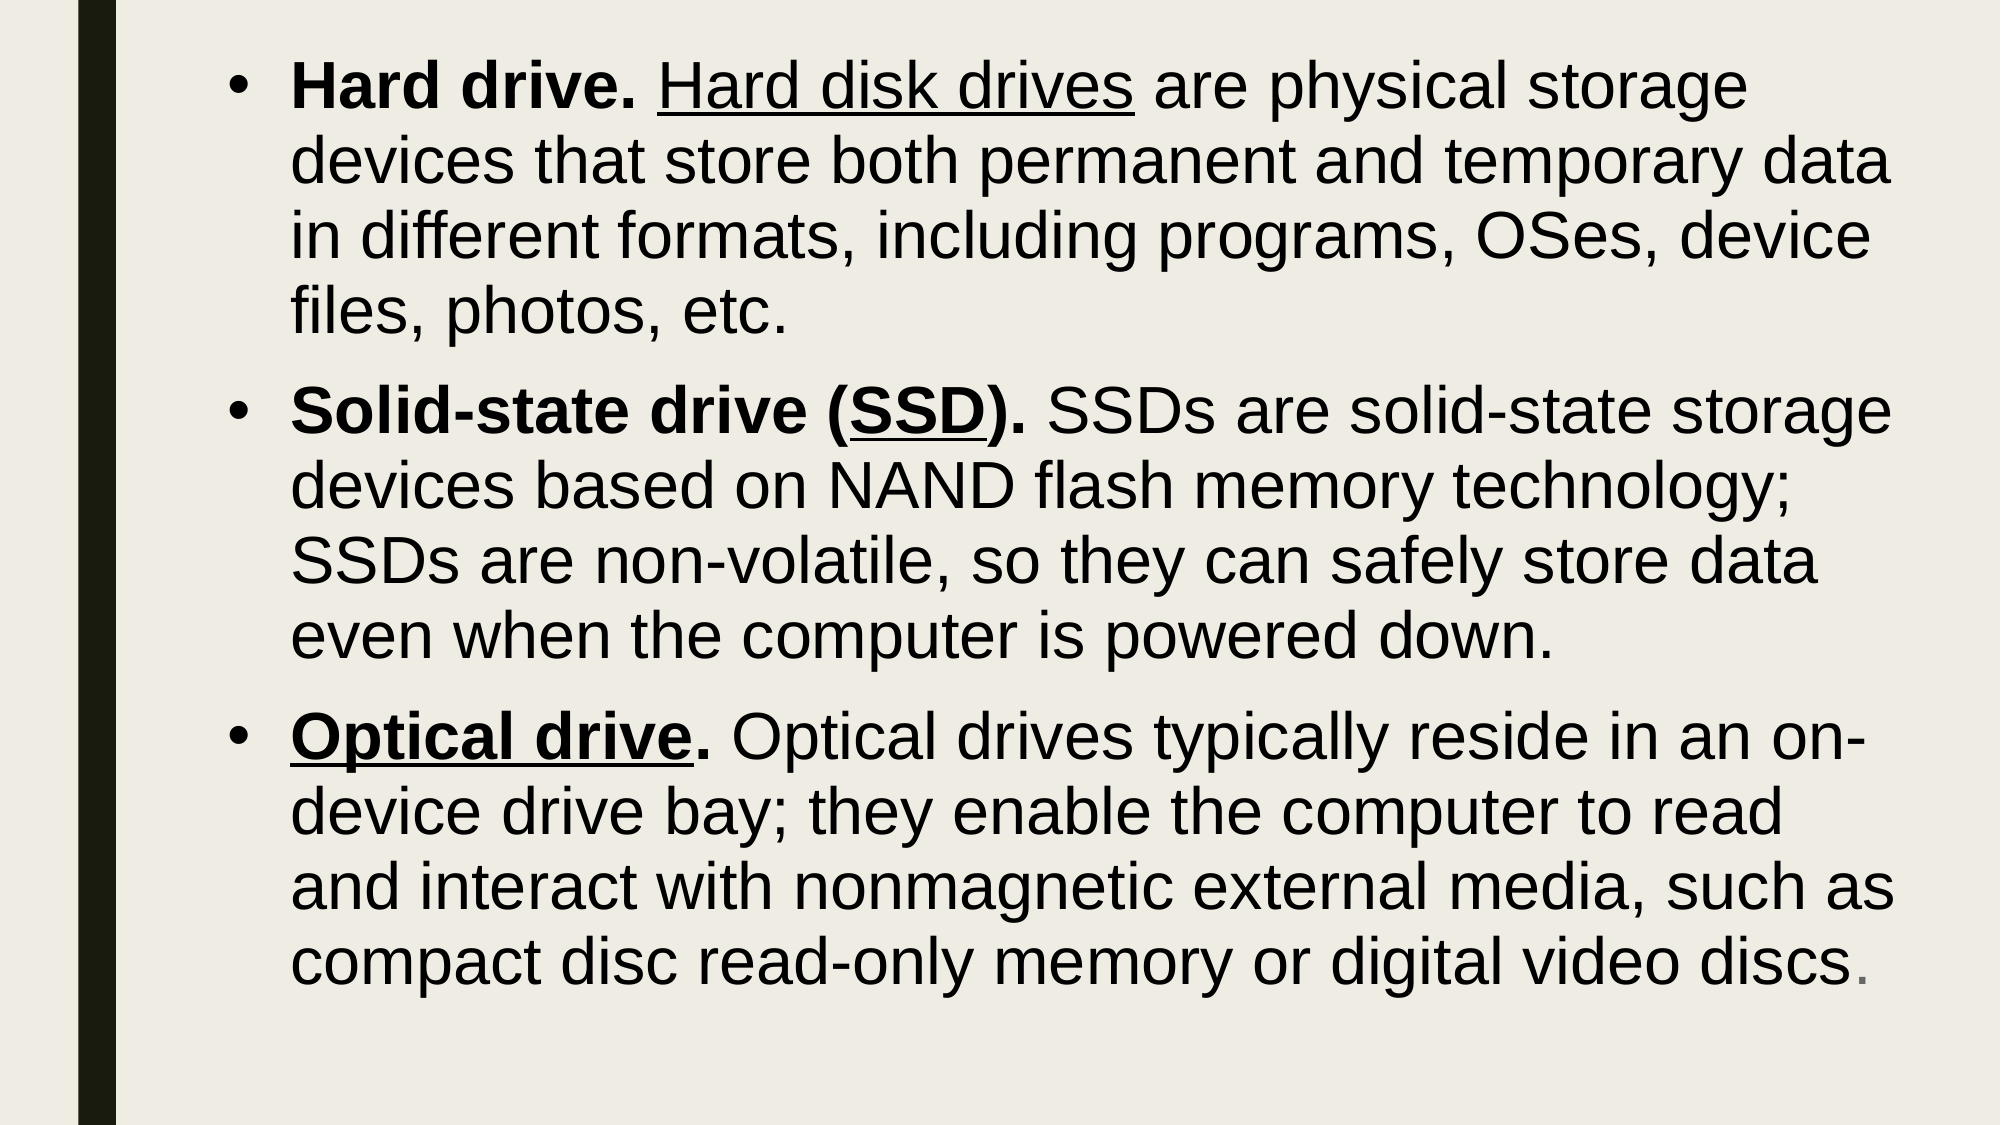

Hard drive. Hard disk drives are physical storage devices that store both permanent and temporary data in different formats, including programs, OSes, device files, photos, etc.
Solid-state drive (SSD). SSDs are solid-state storage devices based on NAND flash memory technology; SSDs are non-volatile, so they can safely store data even when the computer is powered down.
Optical drive. Optical drives typically reside in an on-device drive bay; they enable the computer to read and interact with nonmagnetic external media, such as compact disc read-only memory or digital video discs.